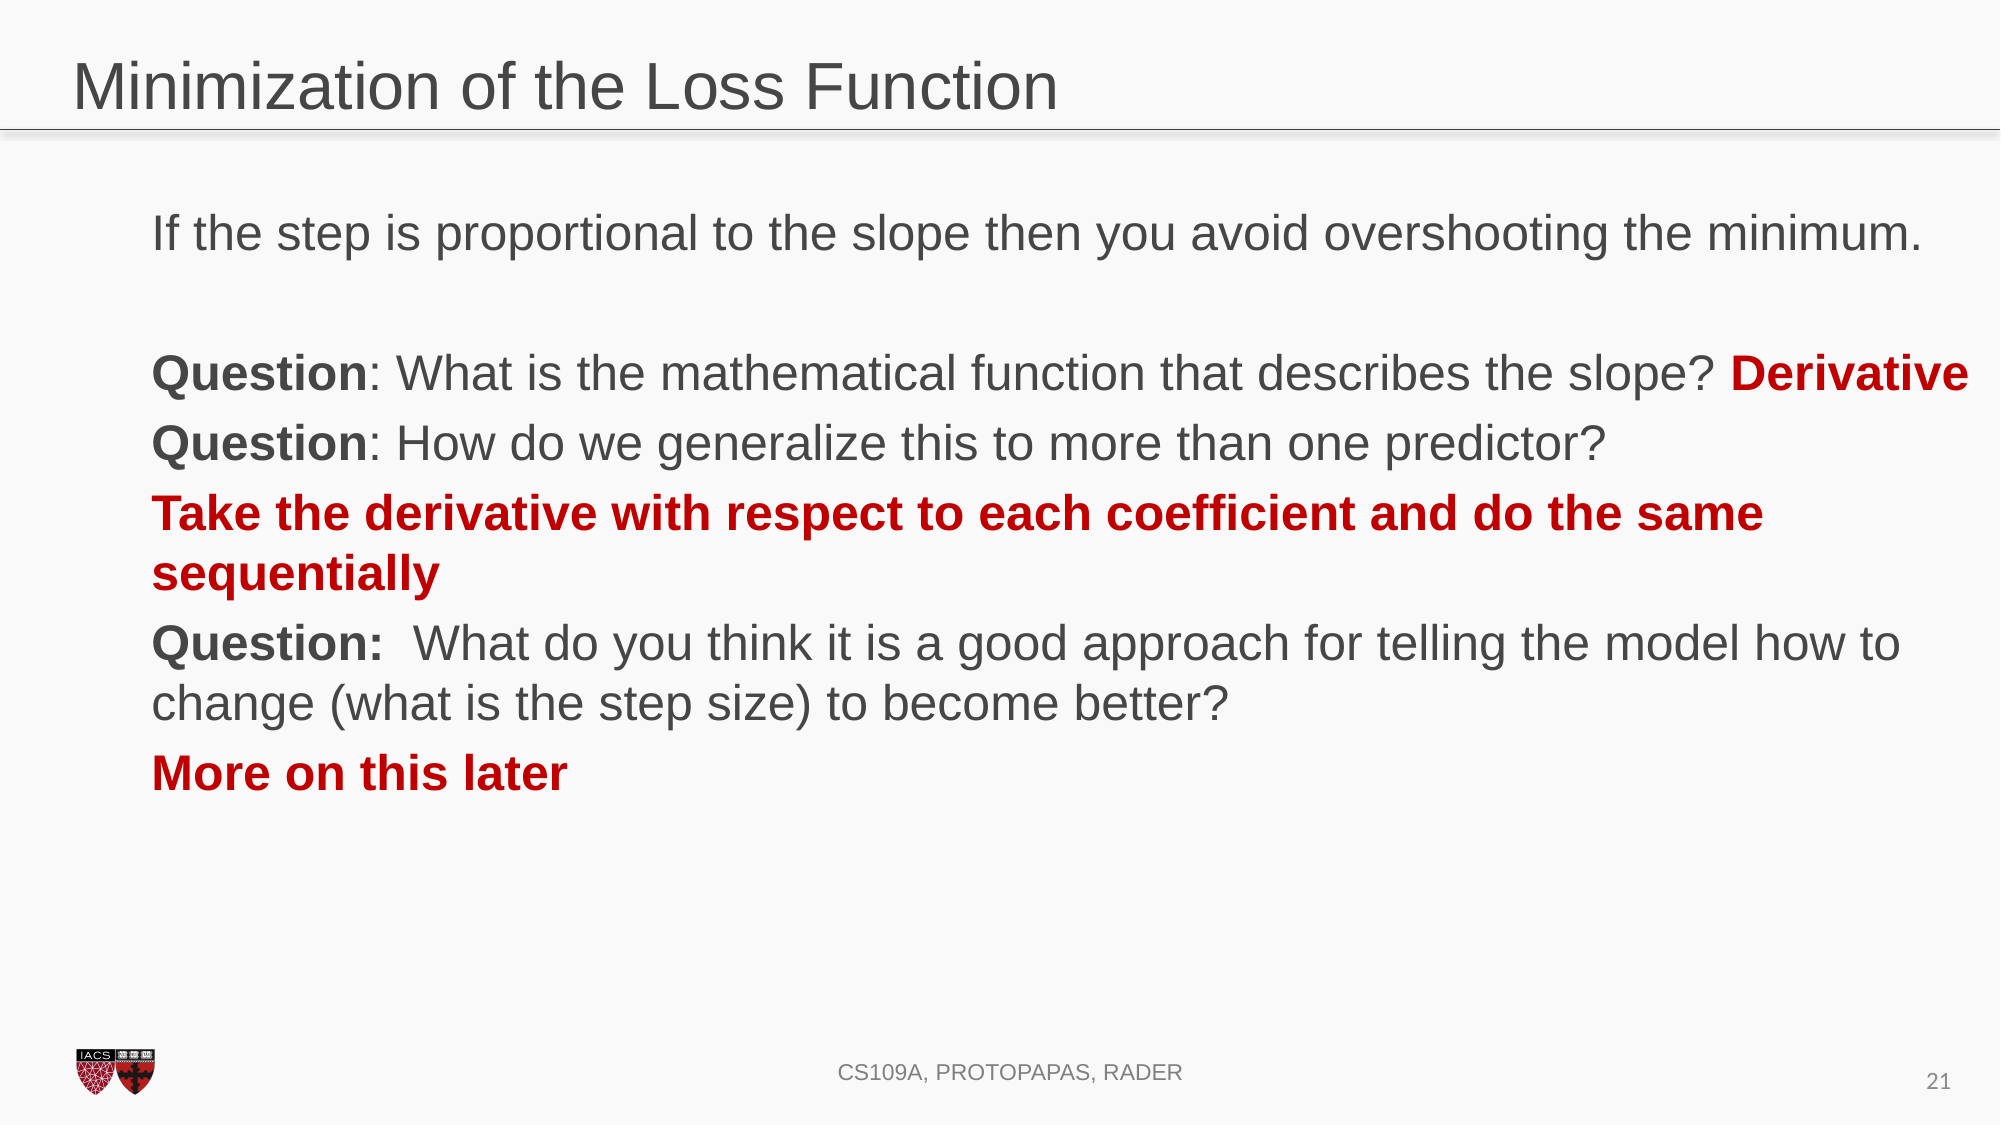

# Minimization of the Loss Function
If the step is proportional to the slope then you avoid overshooting the minimum.

Question: What is the mathematical function that describes the slope? Derivative
Question: How do we generalize this to more than one predictor?
Take the derivative with respect to each coefficient and do the same sequentially
Question:  What do you think it is a good approach for telling the model how to change (what is the step size) to become better?
More on this later
21